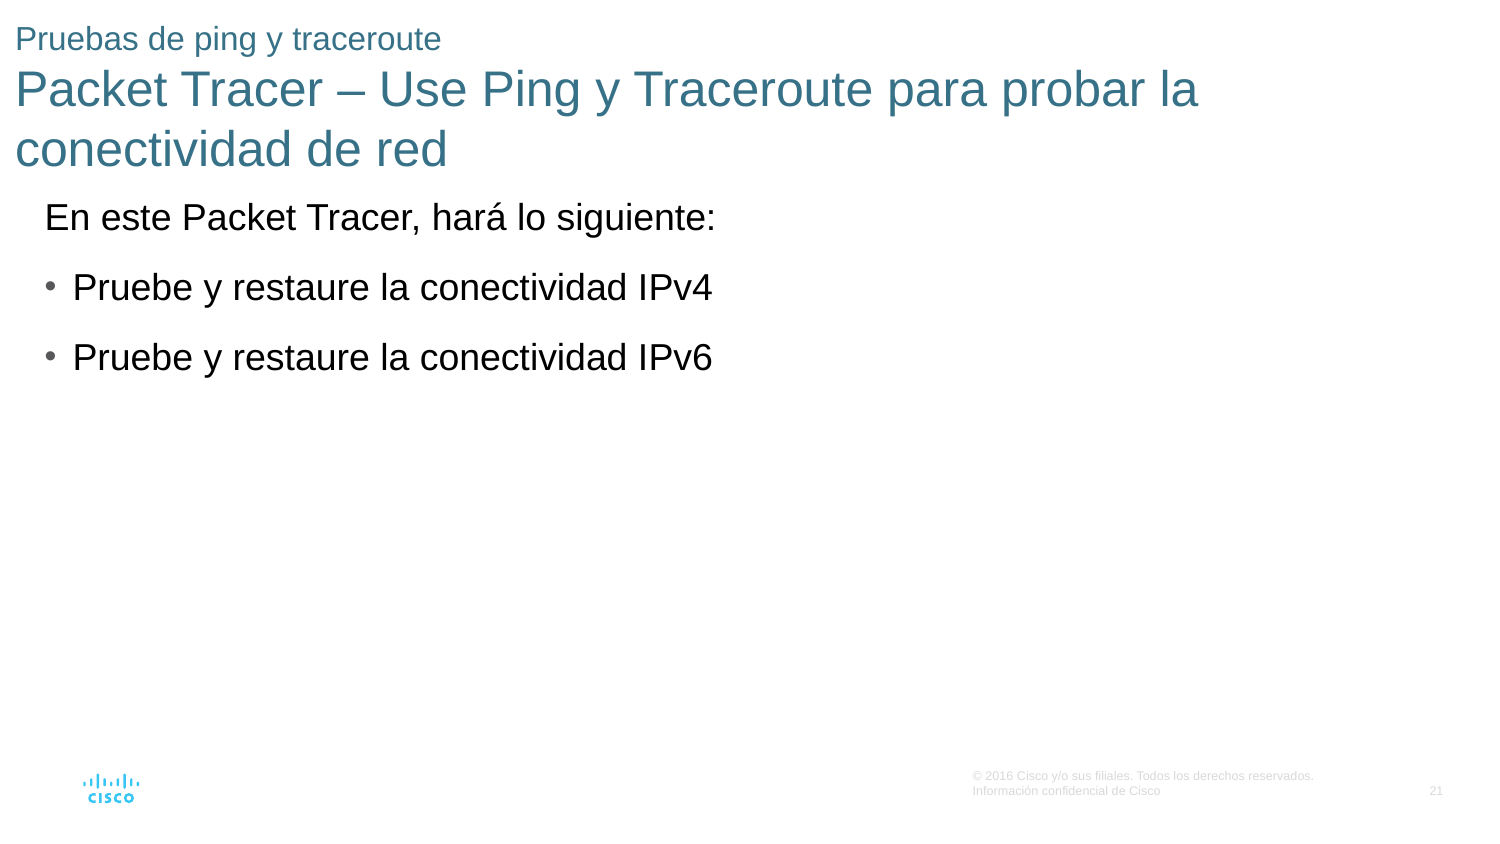

# Pruebas de ping y traceroute Packet Tracer – Use Ping y Traceroute para probar la conectividad de red
En este Packet Tracer, hará lo siguiente:
Pruebe y restaure la conectividad IPv4
Pruebe y restaure la conectividad IPv6